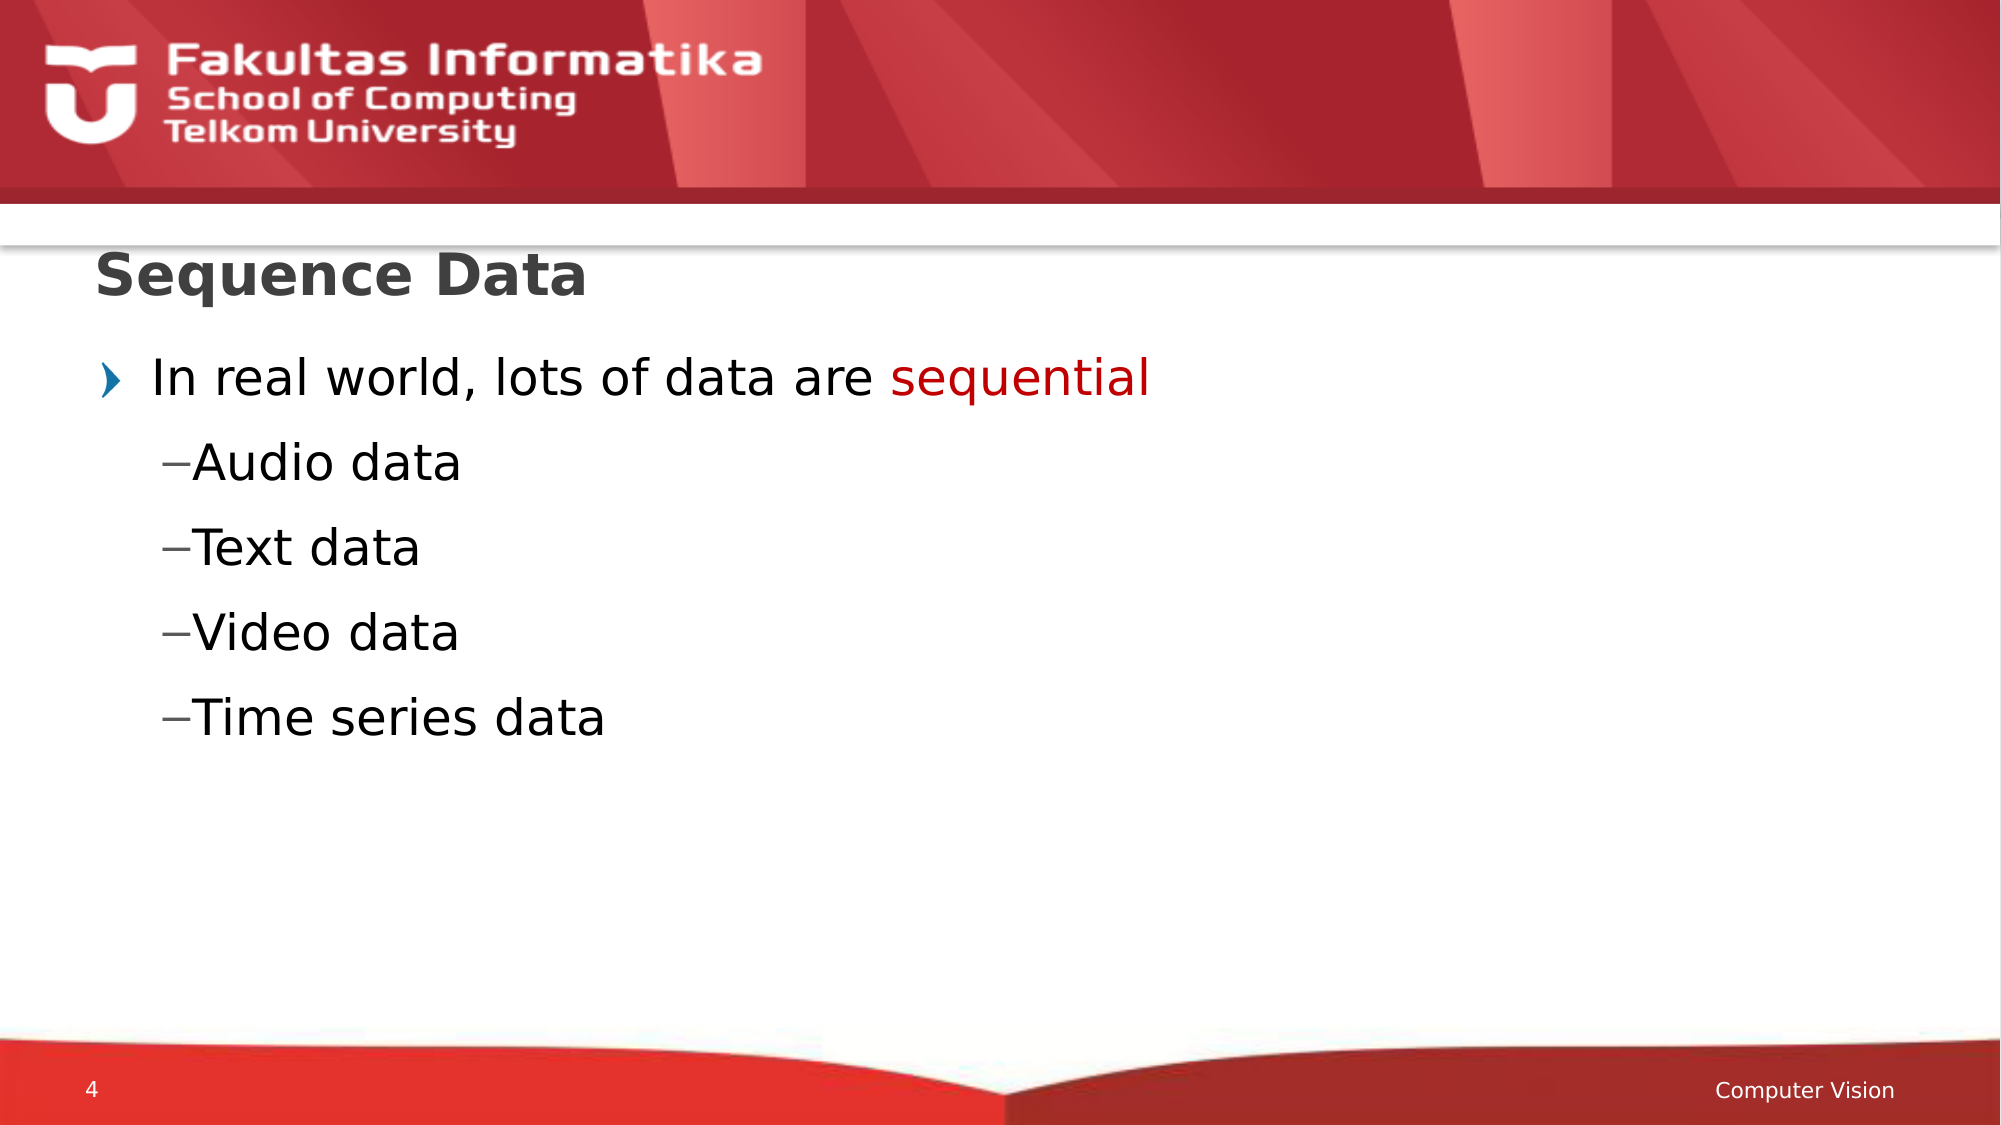

# Sequence Data
In real world, lots of data are sequential
Audio data
Text data
Video data
Time series data
Computer Vision
4